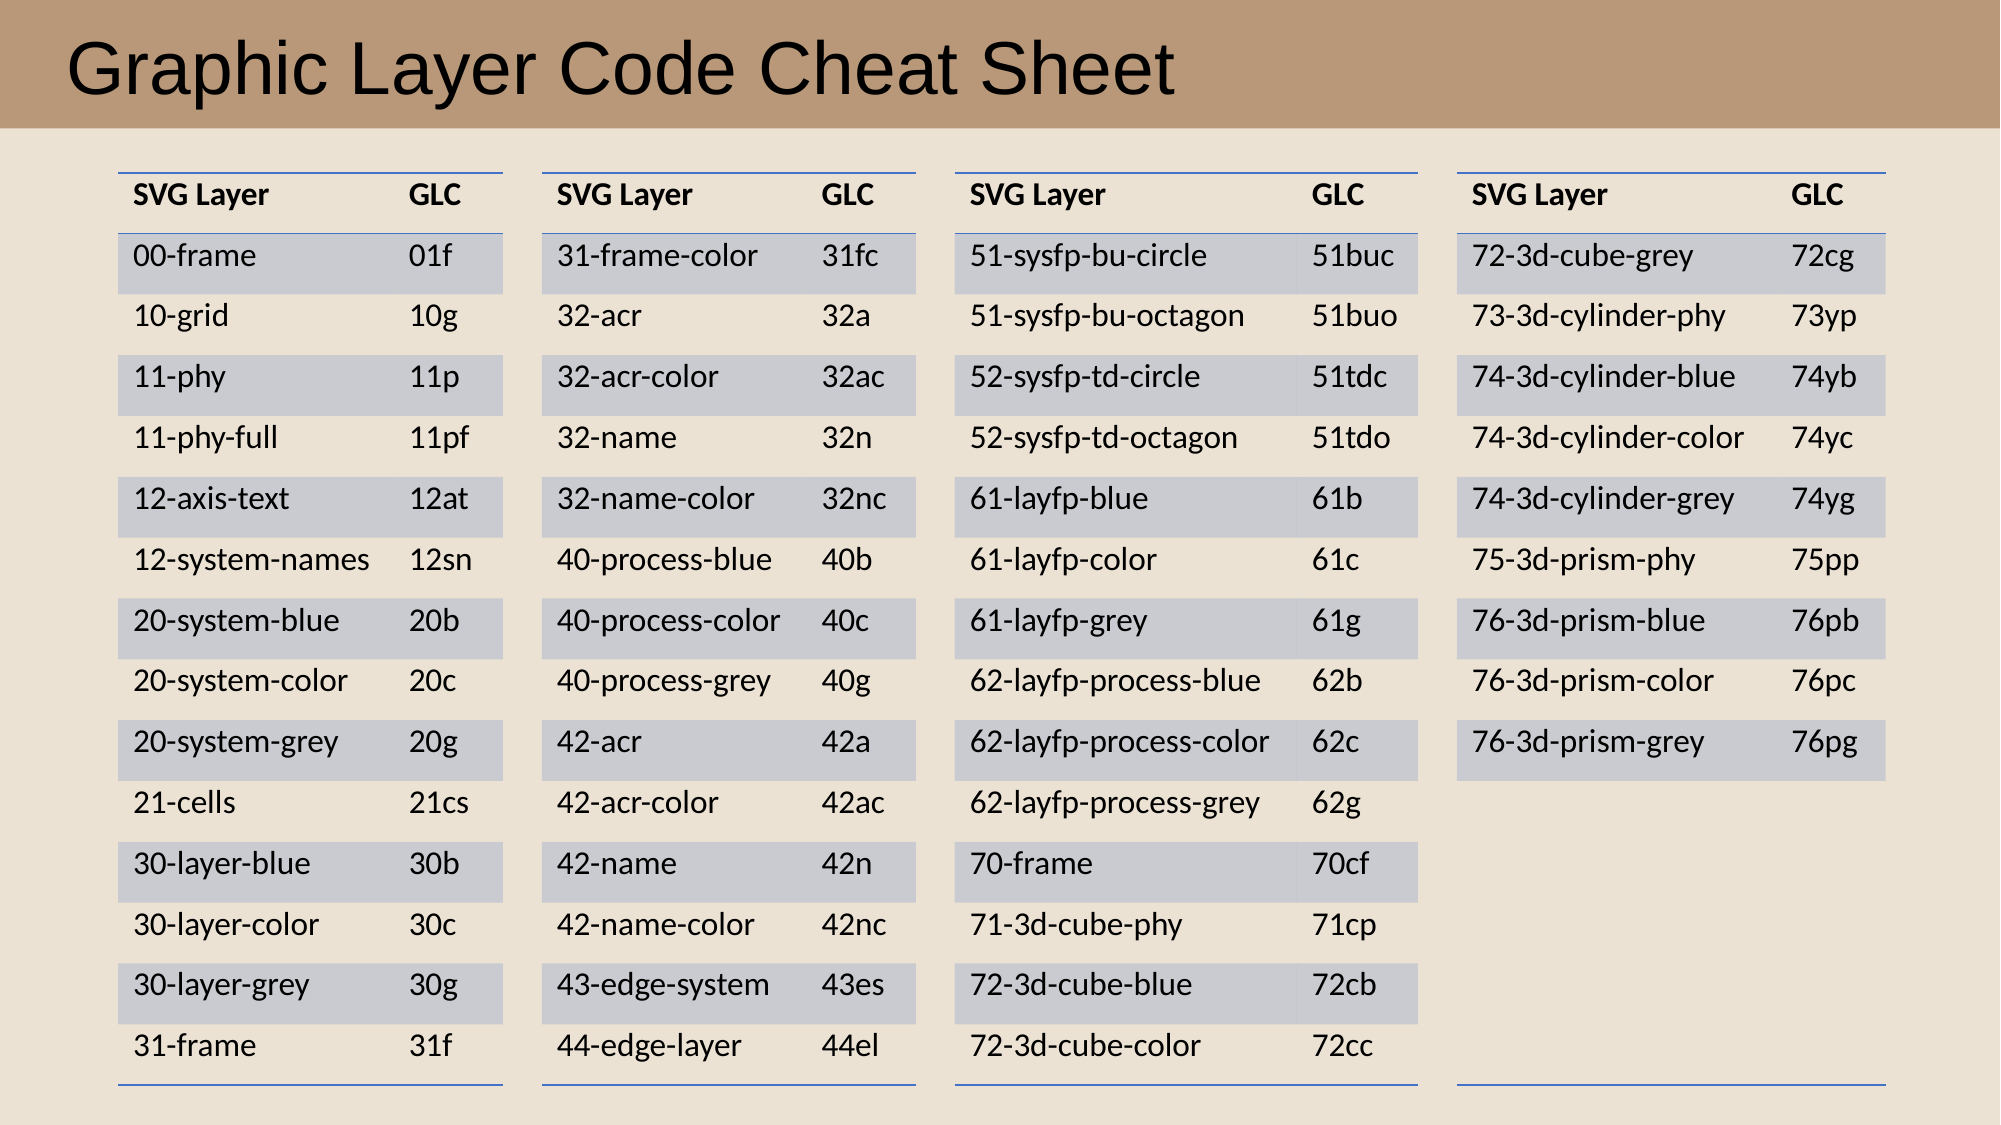

# Graphic Layer Code Cheat Sheet
| SVG Layer | GLC |  | SVG Layer | GLC |  | SVG Layer | GLC |  | SVG Layer | GLC |
| --- | --- | --- | --- | --- | --- | --- | --- | --- | --- | --- |
| 00-frame | 01f |  | 31-frame-color | 31fc |  | 51-sysfp-bu-circle | 51buc |  | 72-3d-cube-grey | 72cg |
| 10-grid | 10g |  | 32-acr | 32a |  | 51-sysfp-bu-octagon | 51buo |  | 73-3d-cylinder-phy | 73yp |
| 11-phy | 11p |  | 32-acr-color | 32ac |  | 52-sysfp-td-circle | 51tdc |  | 74-3d-cylinder-blue | 74yb |
| 11-phy-full | 11pf |  | 32-name | 32n |  | 52-sysfp-td-octagon | 51tdo |  | 74-3d-cylinder-color | 74yc |
| 12-axis-text | 12at |  | 32-name-color | 32nc |  | 61-layfp-blue | 61b |  | 74-3d-cylinder-grey | 74yg |
| 12-system-names | 12sn |  | 40-process-blue | 40b |  | 61-layfp-color | 61c |  | 75-3d-prism-phy | 75pp |
| 20-system-blue | 20b |  | 40-process-color | 40c |  | 61-layfp-grey | 61g |  | 76-3d-prism-blue | 76pb |
| 20-system-color | 20c |  | 40-process-grey | 40g |  | 62-layfp-process-blue | 62b |  | 76-3d-prism-color | 76pc |
| 20-system-grey | 20g |  | 42-acr | 42a |  | 62-layfp-process-color | 62c |  | 76-3d-prism-grey | 76pg |
| 21-cells | 21cs |  | 42-acr-color | 42ac |  | 62-layfp-process-grey | 62g |  |  |  |
| 30-layer-blue | 30b |  | 42-name | 42n |  | 70-frame | 70cf |  |  |  |
| 30-layer-color | 30c |  | 42-name-color | 42nc |  | 71-3d-cube-phy | 71cp |  |  |  |
| 30-layer-grey | 30g |  | 43-edge-system | 43es |  | 72-3d-cube-blue | 72cb |  |  |  |
| 31-frame | 31f |  | 44-edge-layer | 44el |  | 72-3d-cube-color | 72cc |  |  |  |